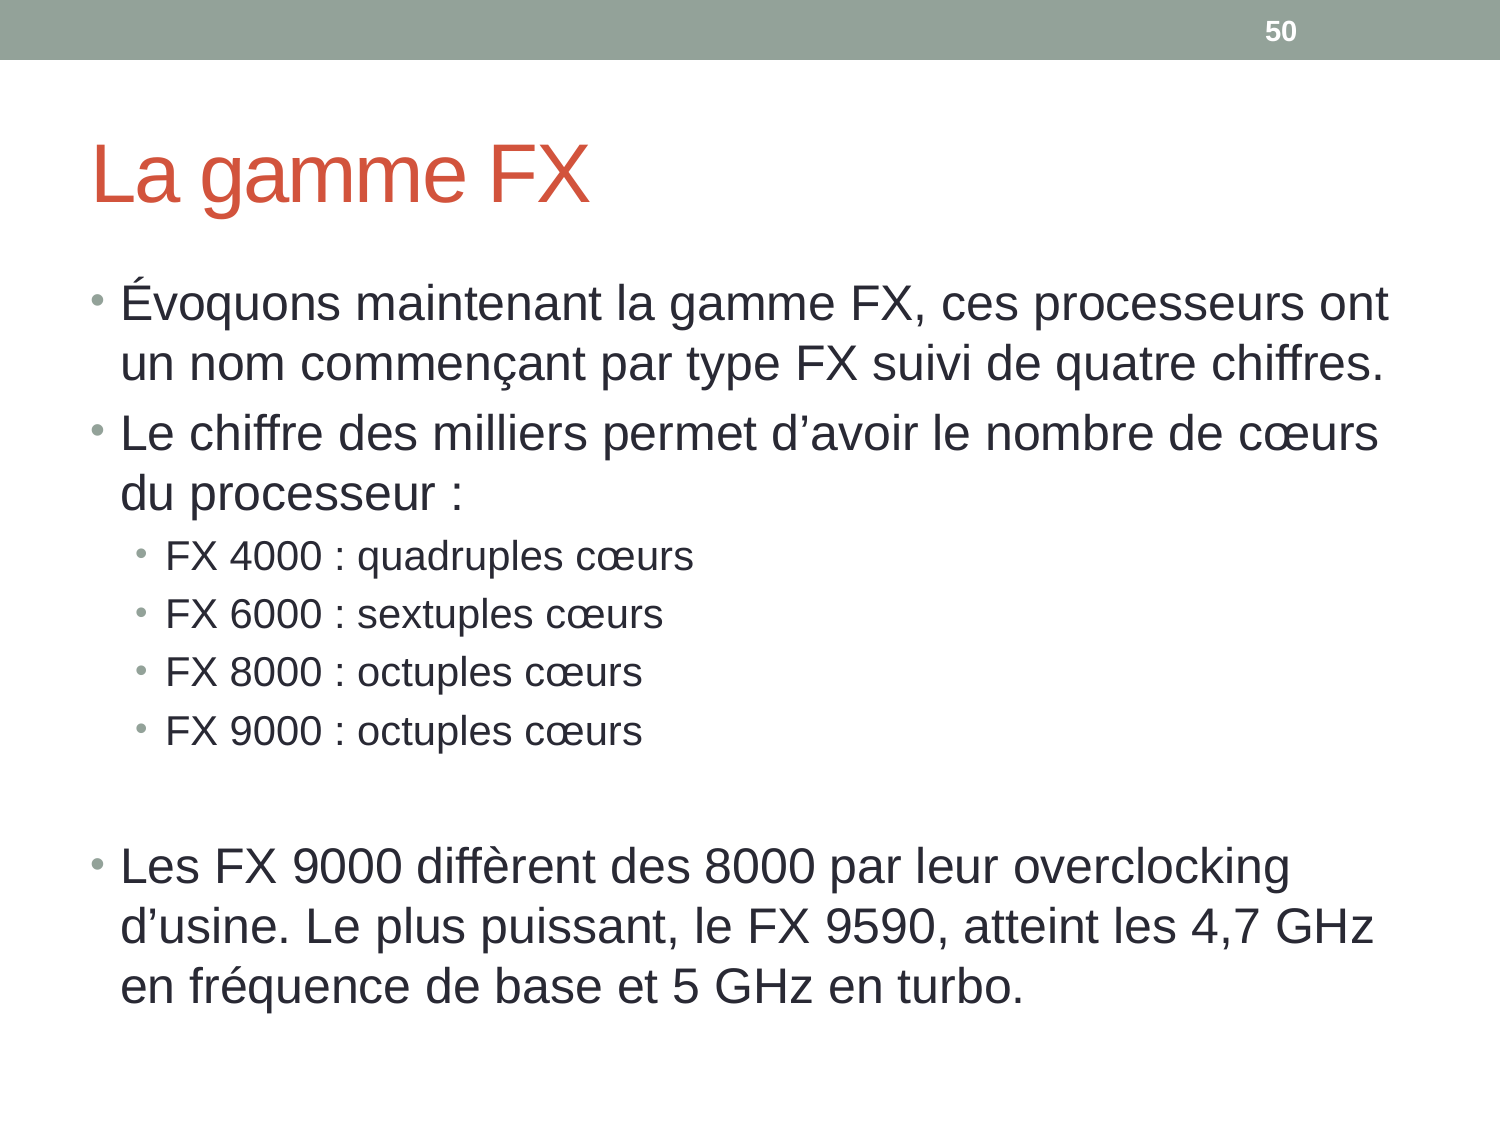

50
# La gamme FX
Évoquons maintenant la gamme FX, ces processeurs ont un nom commençant par type FX suivi de quatre chiffres.
Le chiffre des milliers permet d’avoir le nombre de cœurs du processeur :
FX 4000 : quadruples cœurs
FX 6000 : sextuples cœurs
FX 8000 : octuples cœurs
FX 9000 : octuples cœurs

Les FX 9000 diffèrent des 8000 par leur overclocking d’usine. Le plus puissant, le FX 9590, atteint les 4,7 GHz en fréquence de base et 5 GHz en turbo.